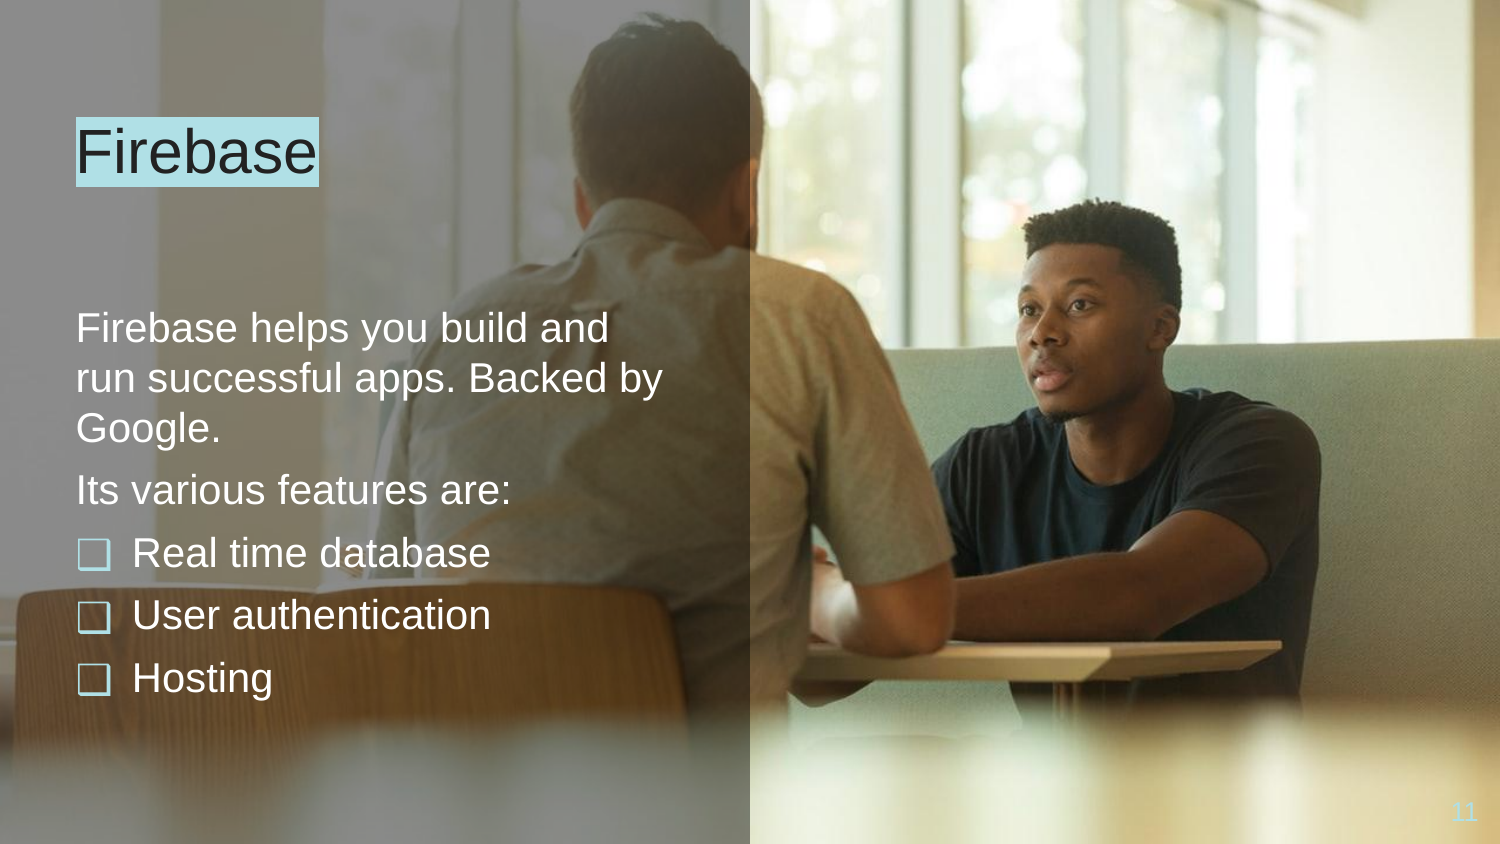

# Firebase
Firebase helps you build and run successful apps. Backed by Google.
Its various features are:
Real time database
User authentication
Hosting
11